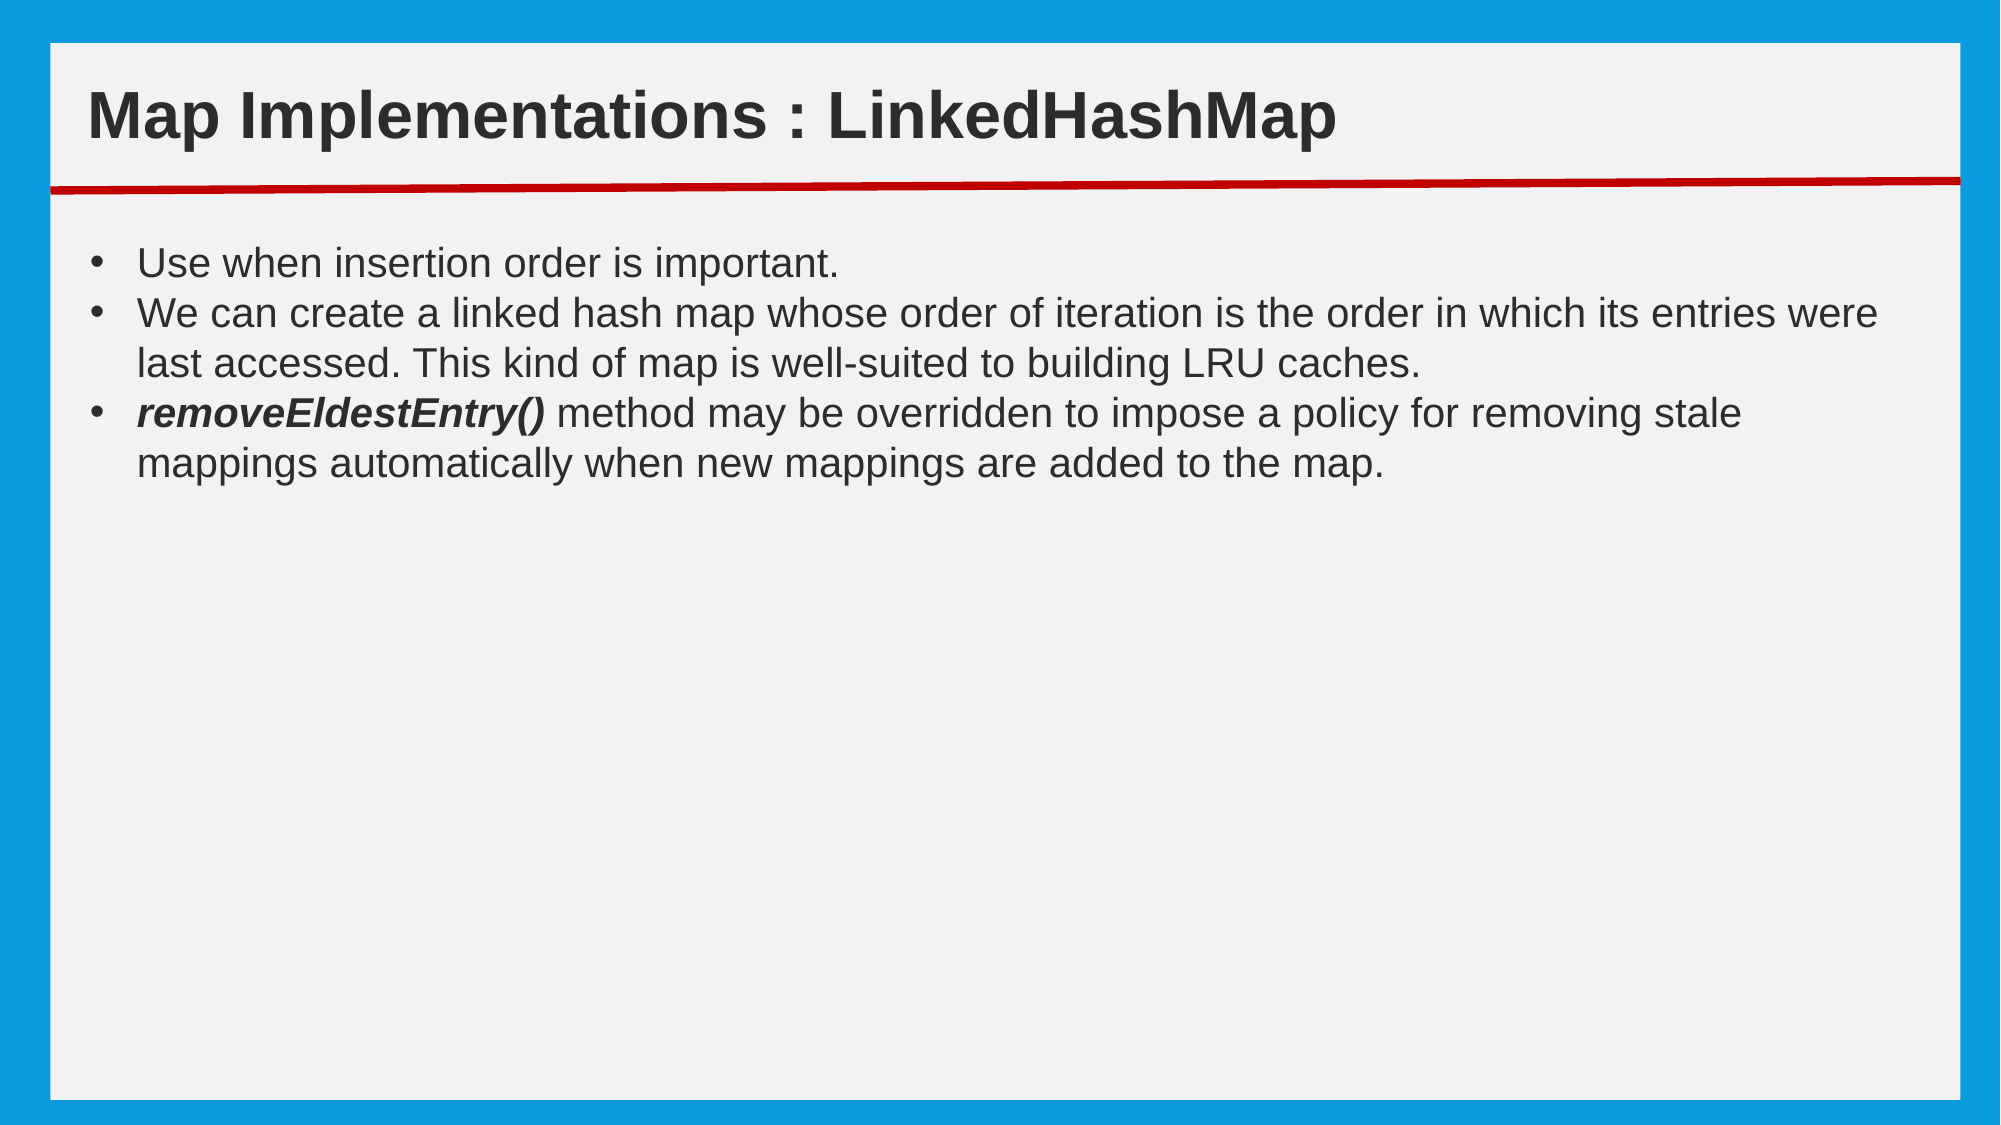

# exceptions
Map Implementations : LinkedHashMap

Use when insertion order is important.
We can create a linked hash map whose order of iteration is the order in which its entries were last accessed. This kind of map is well-suited to building LRU caches.
removeEldestEntry() method may be overridden to impose a policy for removing stale mappings automatically when new mappings are added to the map.